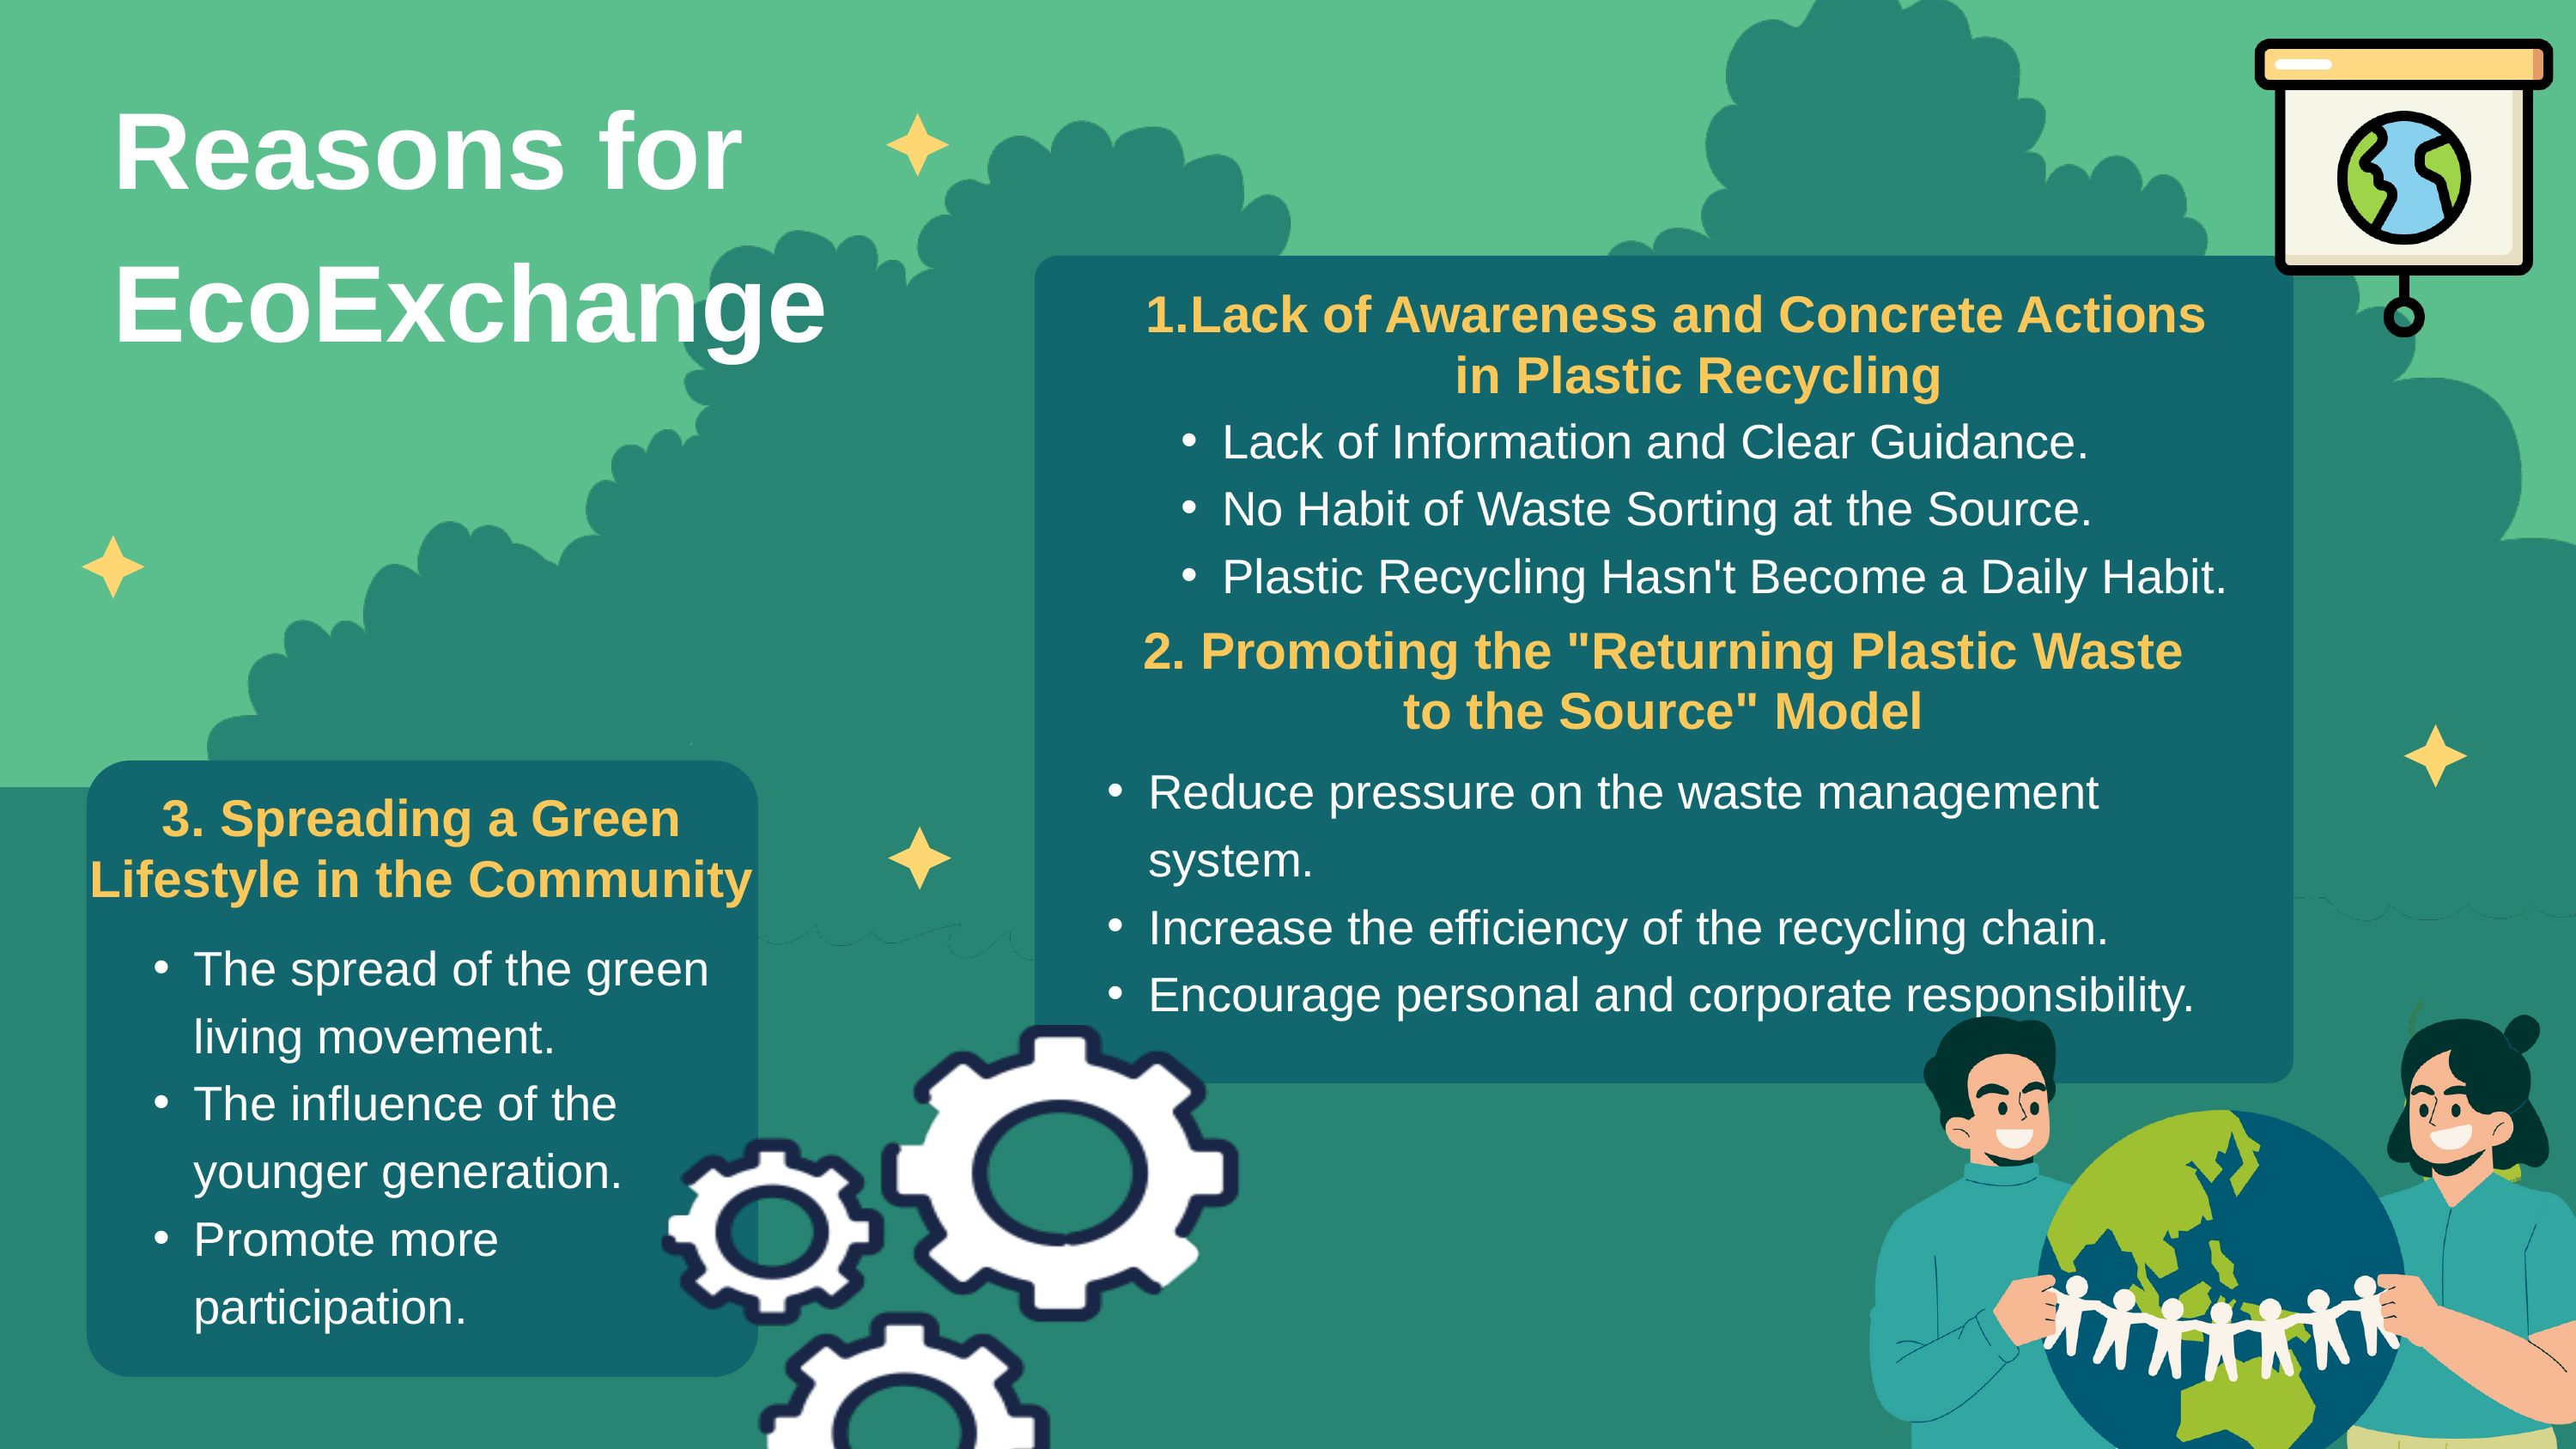

Reasons for EcoExchange

Lack of Awareness and Concrete Actions in Plastic Recycling
Lack of Information and Clear Guidance.
No Habit of Waste Sorting at the Source.
Plastic Recycling Hasn't Become a Daily Habit.

2. Promoting the "Returning Plastic Waste to the Source" Model

Reduce pressure on the waste management system.
Increase the efficiency of the recycling chain.
Encourage personal and corporate responsibility.

3. Spreading a Green Lifestyle in the Community

The spread of the green living movement.
The influence of the younger generation.
Promote more participation.